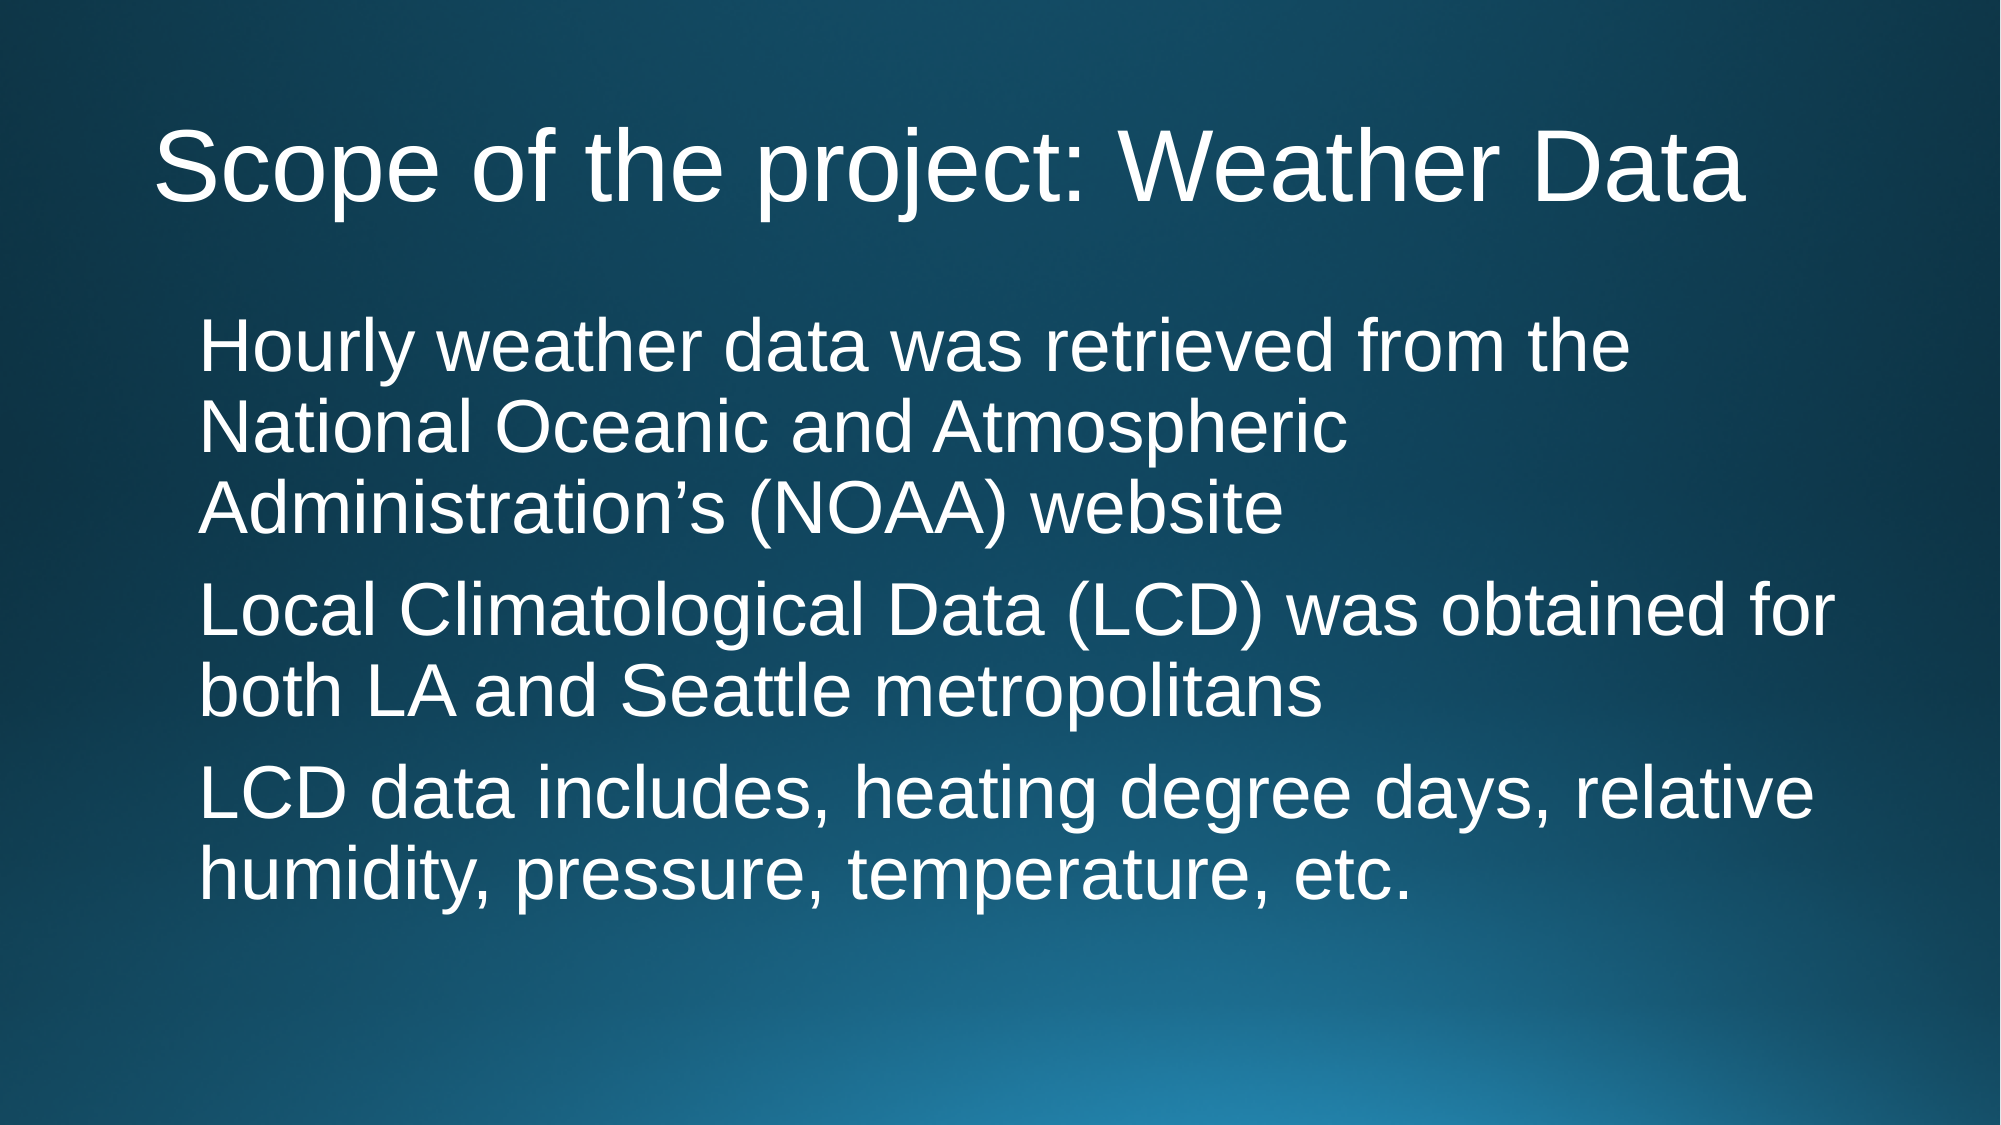

# Scope of the project: Weather Data
Hourly weather data was retrieved from the National Oceanic and Atmospheric Administration’s (NOAA) website
Local Climatological Data (LCD) was obtained for both LA and Seattle metropolitans
LCD data includes, heating degree days, relative humidity, pressure, temperature, etc.